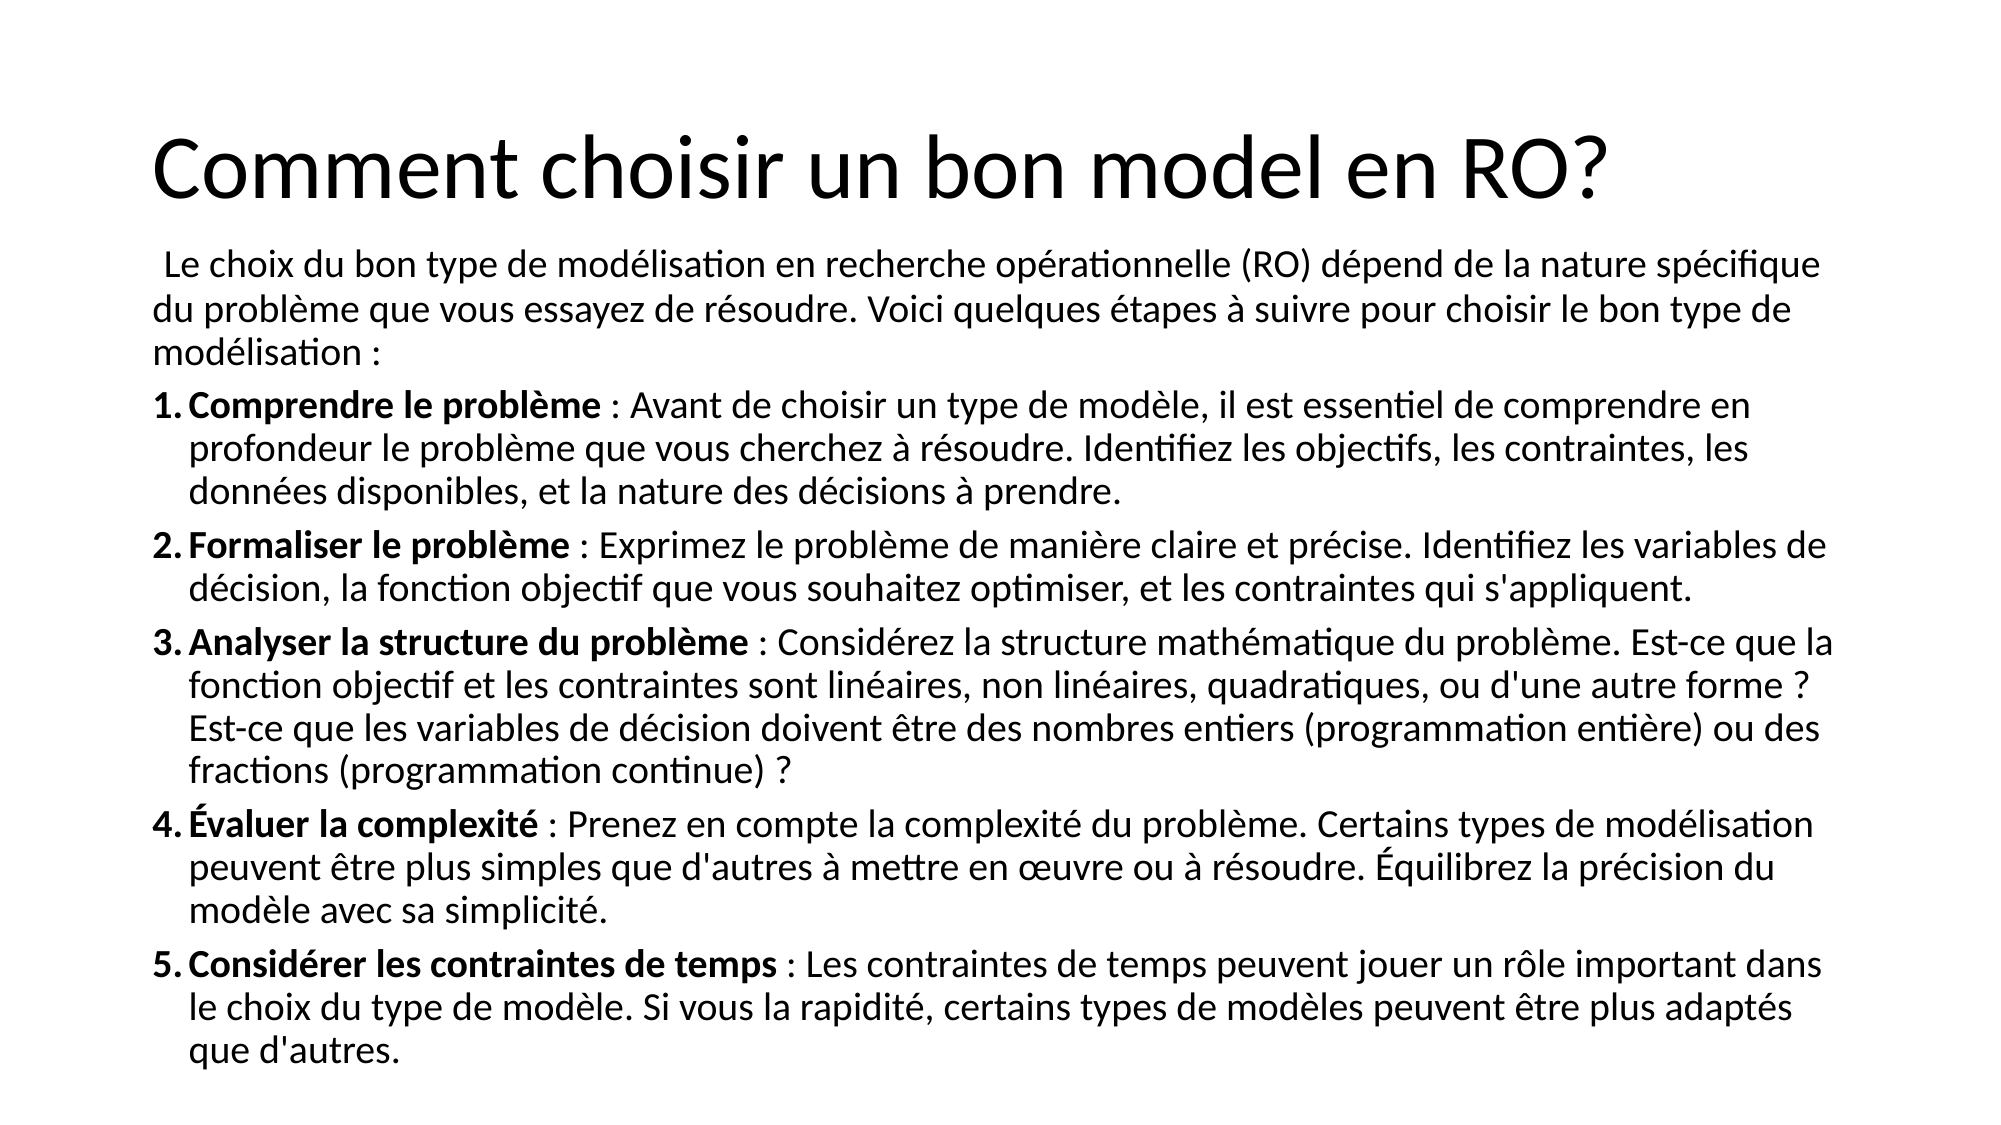

# Comment choisir un bon model en RO?
 Le choix du bon type de modélisation en recherche opérationnelle (RO) dépend de la nature spécifique du problème que vous essayez de résoudre. Voici quelques étapes à suivre pour choisir le bon type de modélisation :
Comprendre le problème : Avant de choisir un type de modèle, il est essentiel de comprendre en profondeur le problème que vous cherchez à résoudre. Identifiez les objectifs, les contraintes, les données disponibles, et la nature des décisions à prendre.
Formaliser le problème : Exprimez le problème de manière claire et précise. Identifiez les variables de décision, la fonction objectif que vous souhaitez optimiser, et les contraintes qui s'appliquent.
Analyser la structure du problème : Considérez la structure mathématique du problème. Est-ce que la fonction objectif et les contraintes sont linéaires, non linéaires, quadratiques, ou d'une autre forme ? Est-ce que les variables de décision doivent être des nombres entiers (programmation entière) ou des fractions (programmation continue) ?
Évaluer la complexité : Prenez en compte la complexité du problème. Certains types de modélisation peuvent être plus simples que d'autres à mettre en œuvre ou à résoudre. Équilibrez la précision du modèle avec sa simplicité.
Considérer les contraintes de temps : Les contraintes de temps peuvent jouer un rôle important dans le choix du type de modèle. Si vous la rapidité, certains types de modèles peuvent être plus adaptés que d'autres.